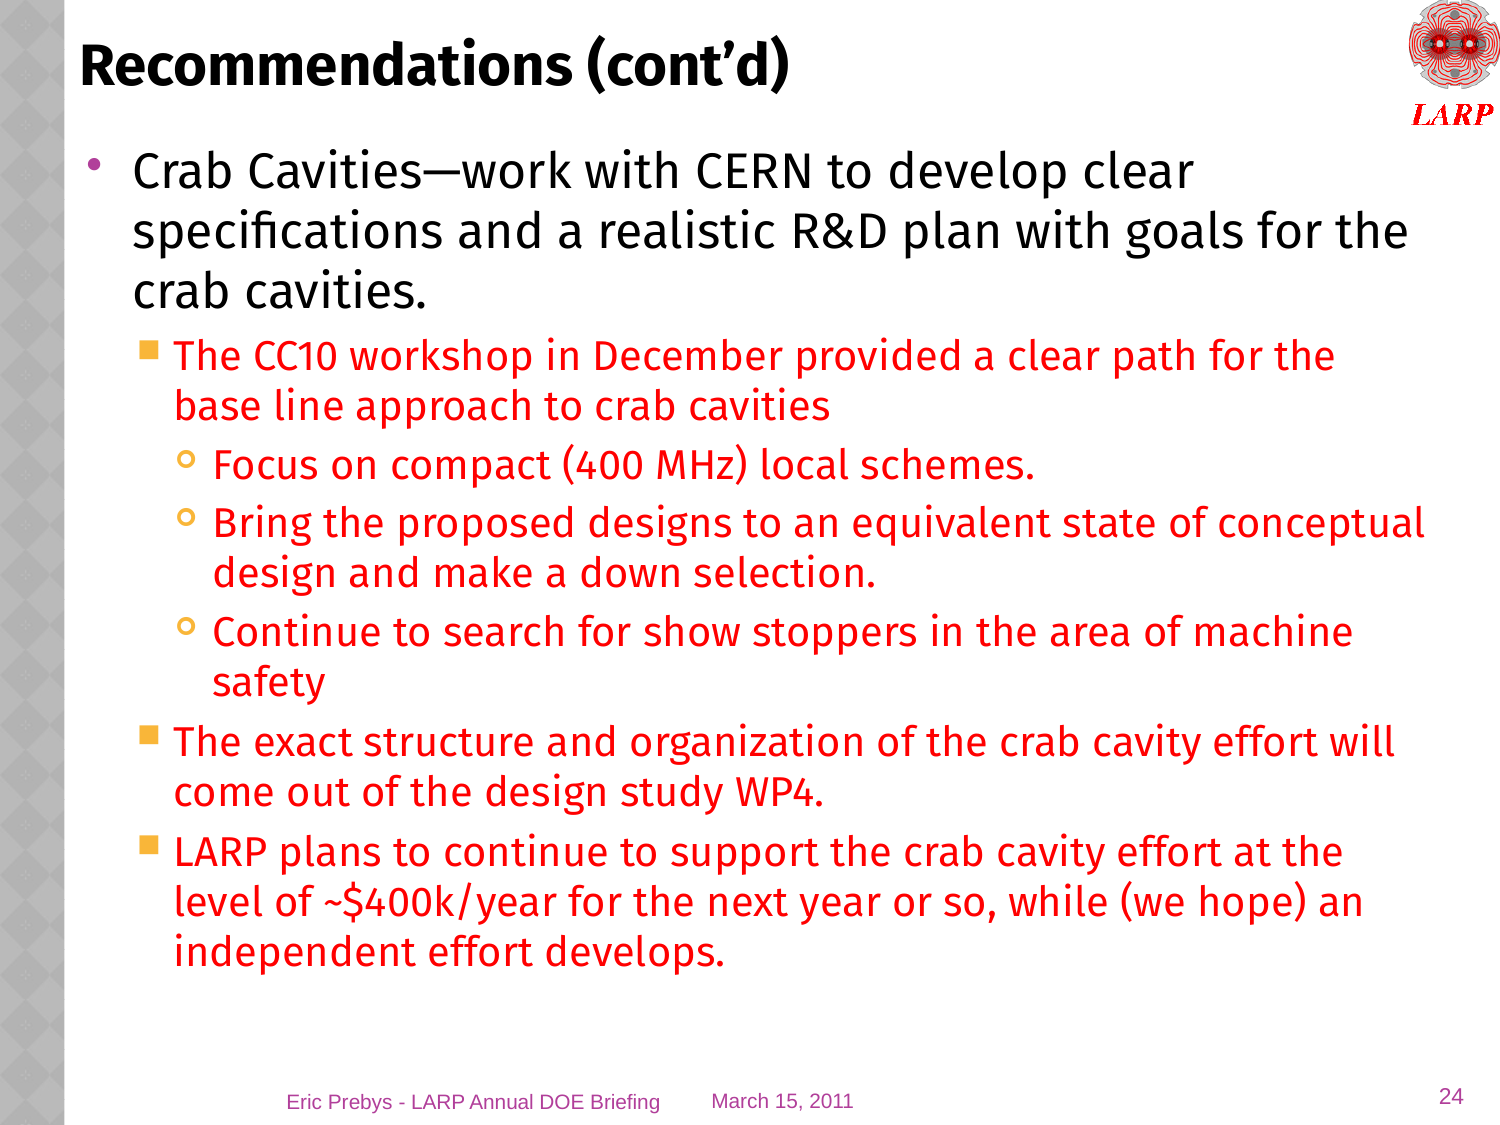

# Recommendations (cont’d)
Crab Cavities—work with CERN to develop clear specifications and a realistic R&D plan with goals for the crab cavities.
The CC10 workshop in December provided a clear path for the base line approach to crab cavities
Focus on compact (400 MHz) local schemes.
Bring the proposed designs to an equivalent state of conceptual design and make a down selection.
Continue to search for show stoppers in the area of machine safety
The exact structure and organization of the crab cavity effort will come out of the design study WP4.
LARP plans to continue to support the crab cavity effort at the level of ~$400k/year for the next year or so, while (we hope) an independent effort develops.
24
Eric Prebys - LARP Annual DOE Briefing
March 15, 2011